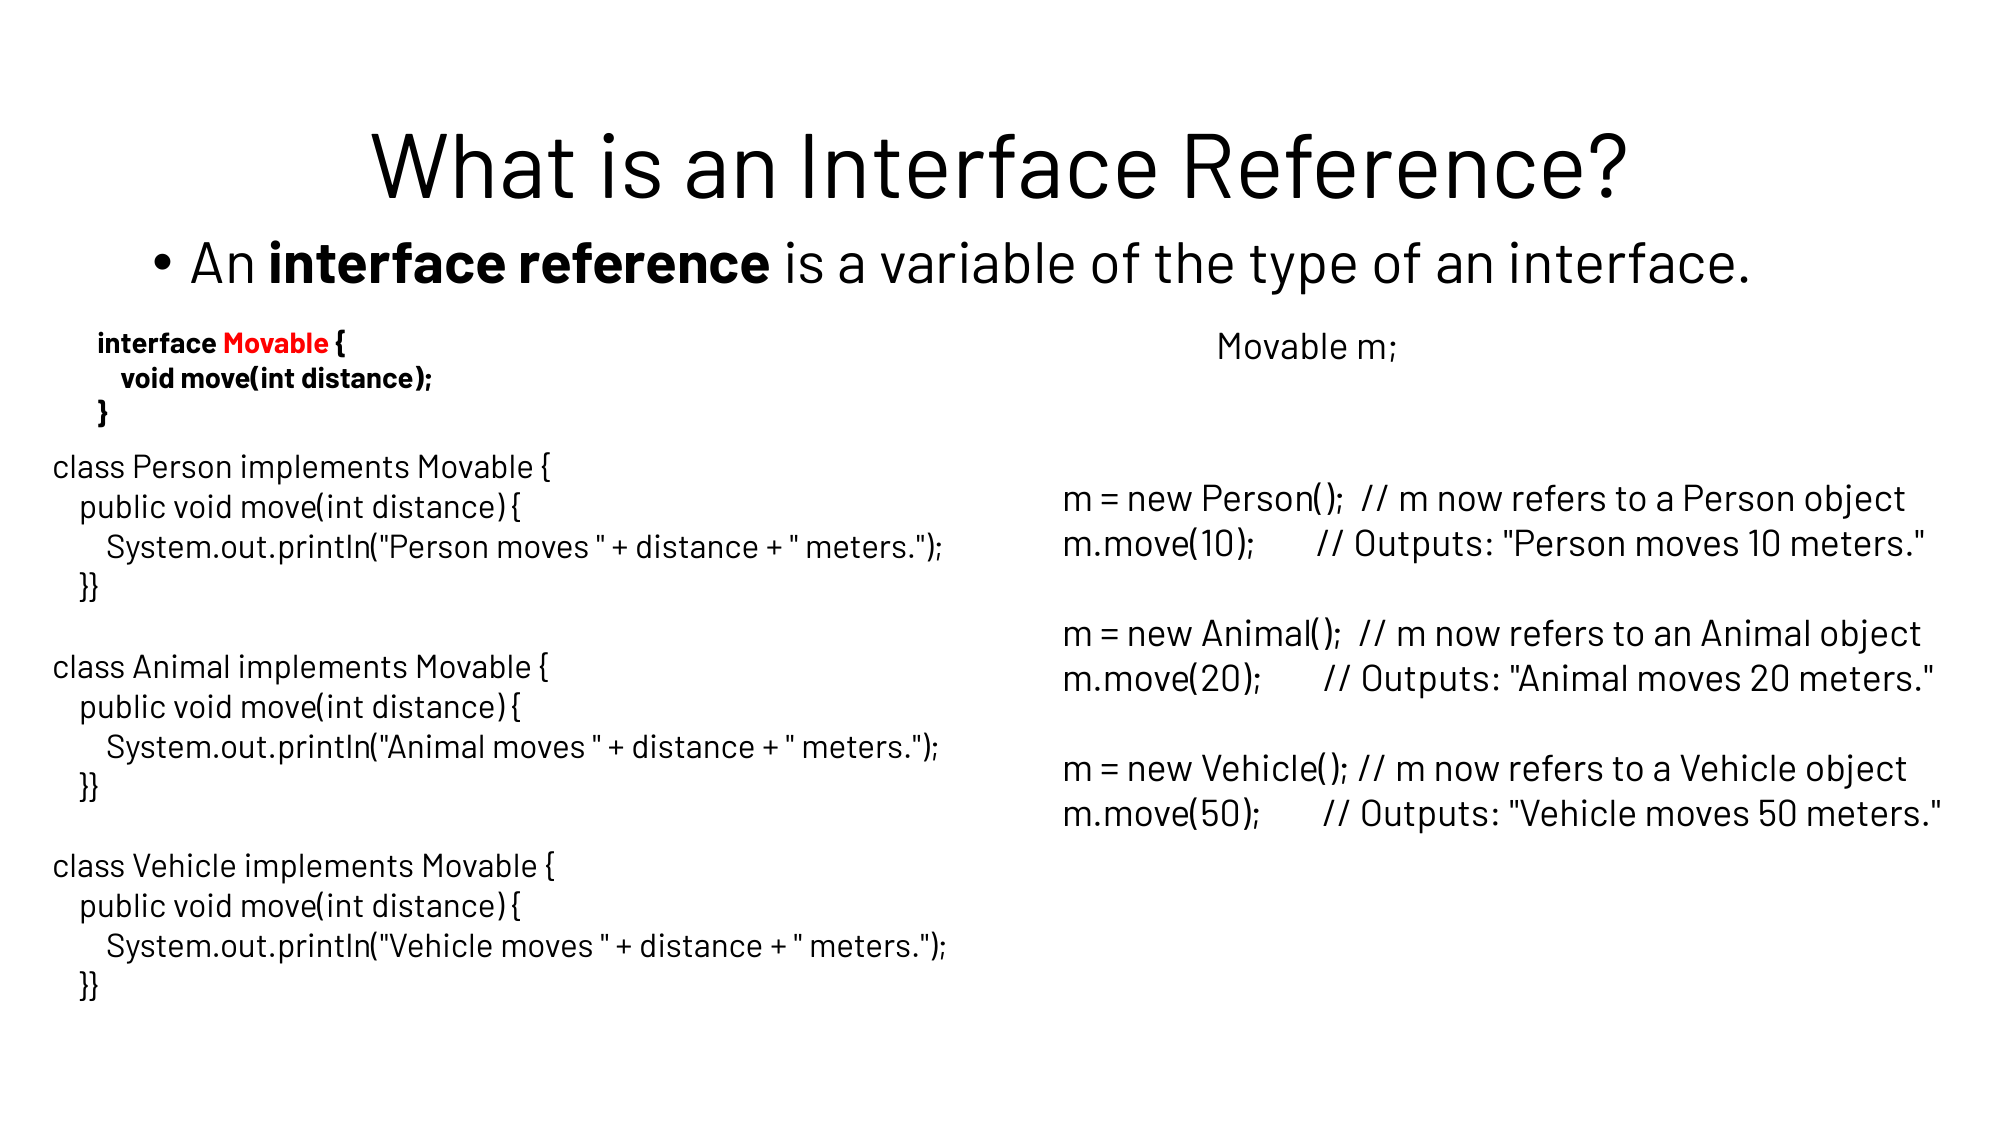

# What is an Interface Reference?
An interface reference is a variable of the type of an interface.
Movable m;
interface Movable {
    void move(int distance);
}
class Person implements Movable {
    public void move(int distance) {
        System.out.println("Person moves " + distance + " meters.");
    }}

class Animal implements Movable {
    public void move(int distance) {
        System.out.println("Animal moves " + distance + " meters.");
    }}

class Vehicle implements Movable {
    public void move(int distance) {
        System.out.println("Vehicle moves " + distance + " meters.");
    }}
m = new Person();  // m now refers to a Person object
m.move(10);        // Outputs: "Person moves 10 meters."

m = new Animal();  // m now refers to an Animal object
m.move(20);        // Outputs: "Animal moves 20 meters."

m = new Vehicle(); // m now refers to a Vehicle object
m.move(50);        // Outputs: "Vehicle moves 50 meters."